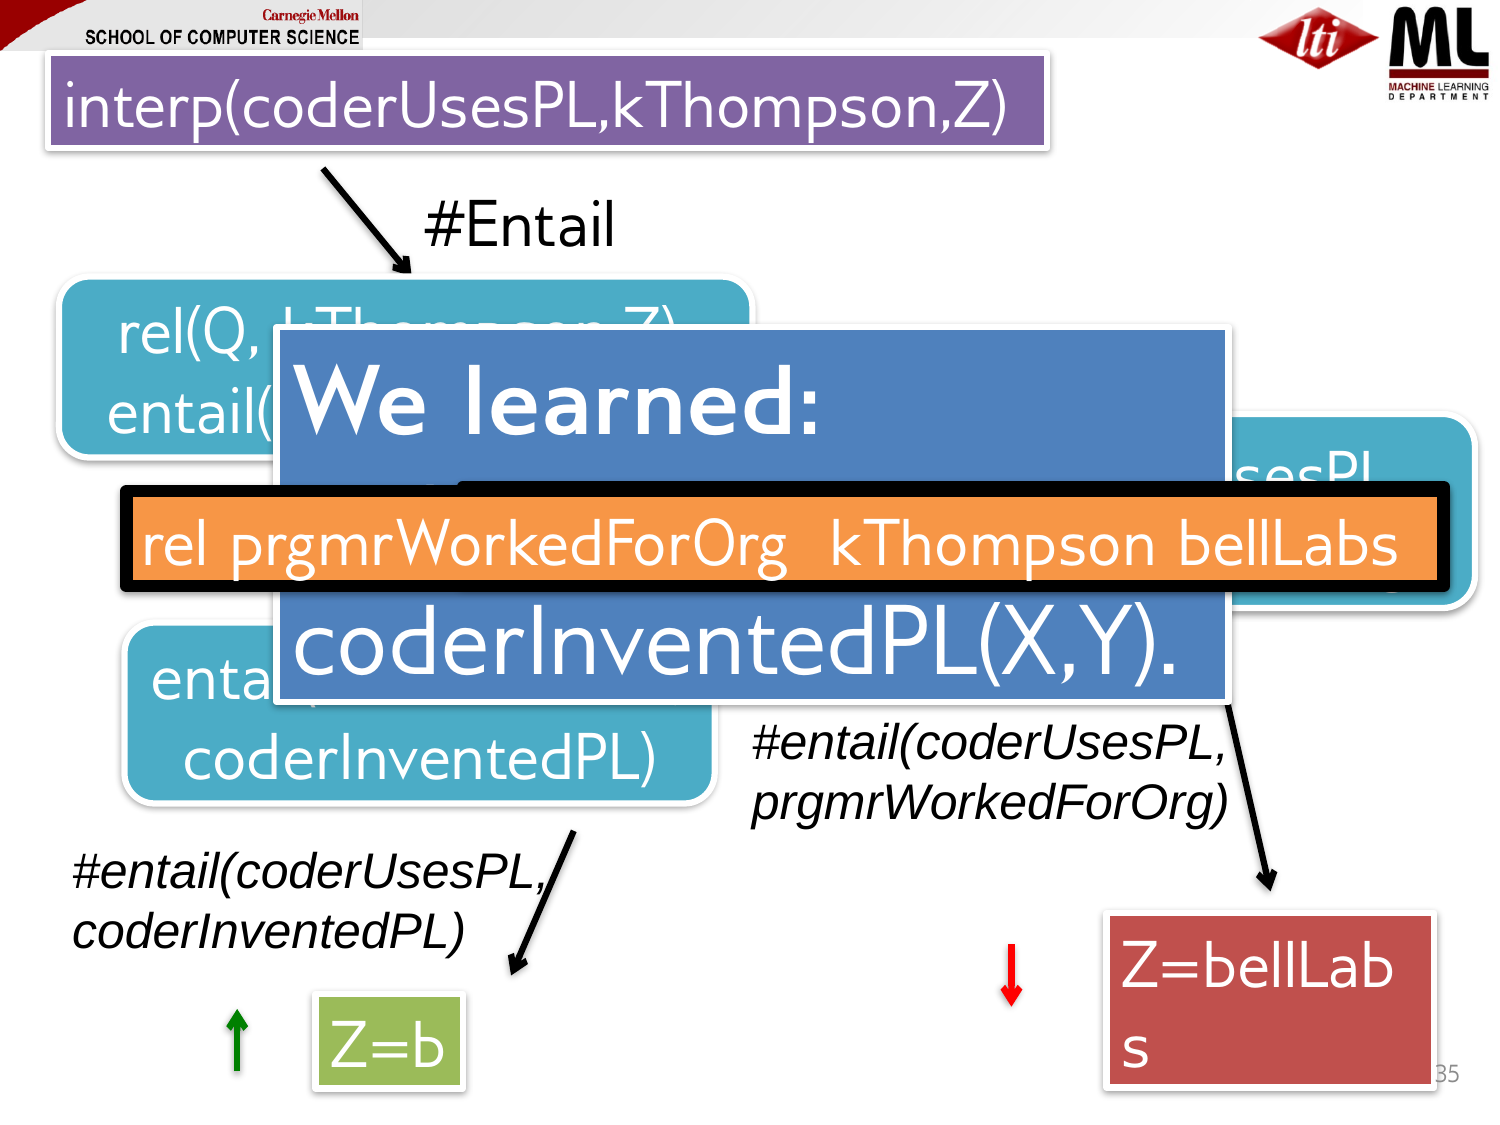

interp(coderUsesPL,kThompson,Z)
#Entail
rel(Q, kThompson,Z),
entail(coderUsesPL,Q)
We learned:
coderUsesPL(X,Y):-coderInventedPL(X,Y).
entail(coderUsesPL,
prgmrWorkedForOrg)
#KG
rel coderInventedPL kThompson b
#KG
rel prgmrWorkedForOrg  kThompson bellLabs
entail(coderUsesPL,
coderInventedPL)
#entail(coderUsesPL,
prgmrWorkedForOrg)
#entail(coderUsesPL,
coderInventedPL)
Z=bellLabs

Z=b
35